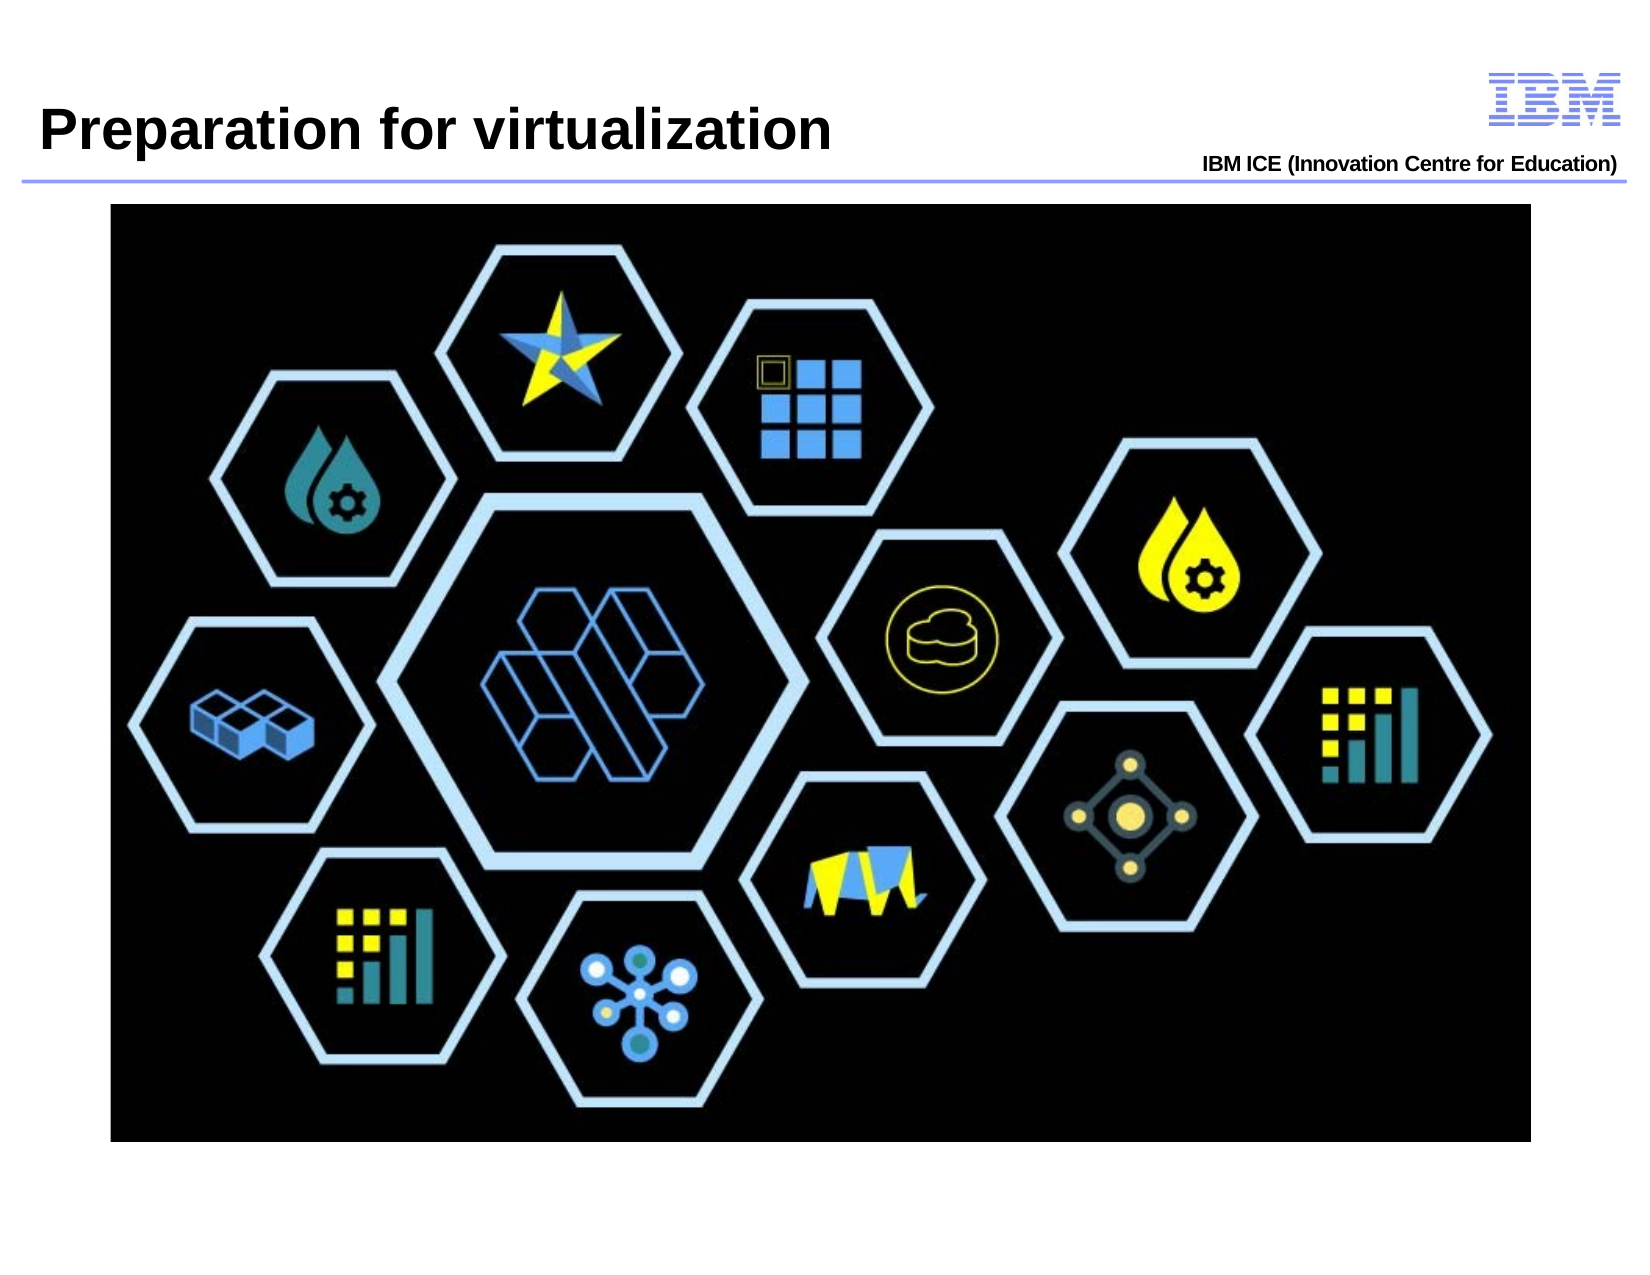

# Preparation for virtualization
IBM ICE (Innovation Centre for Education)